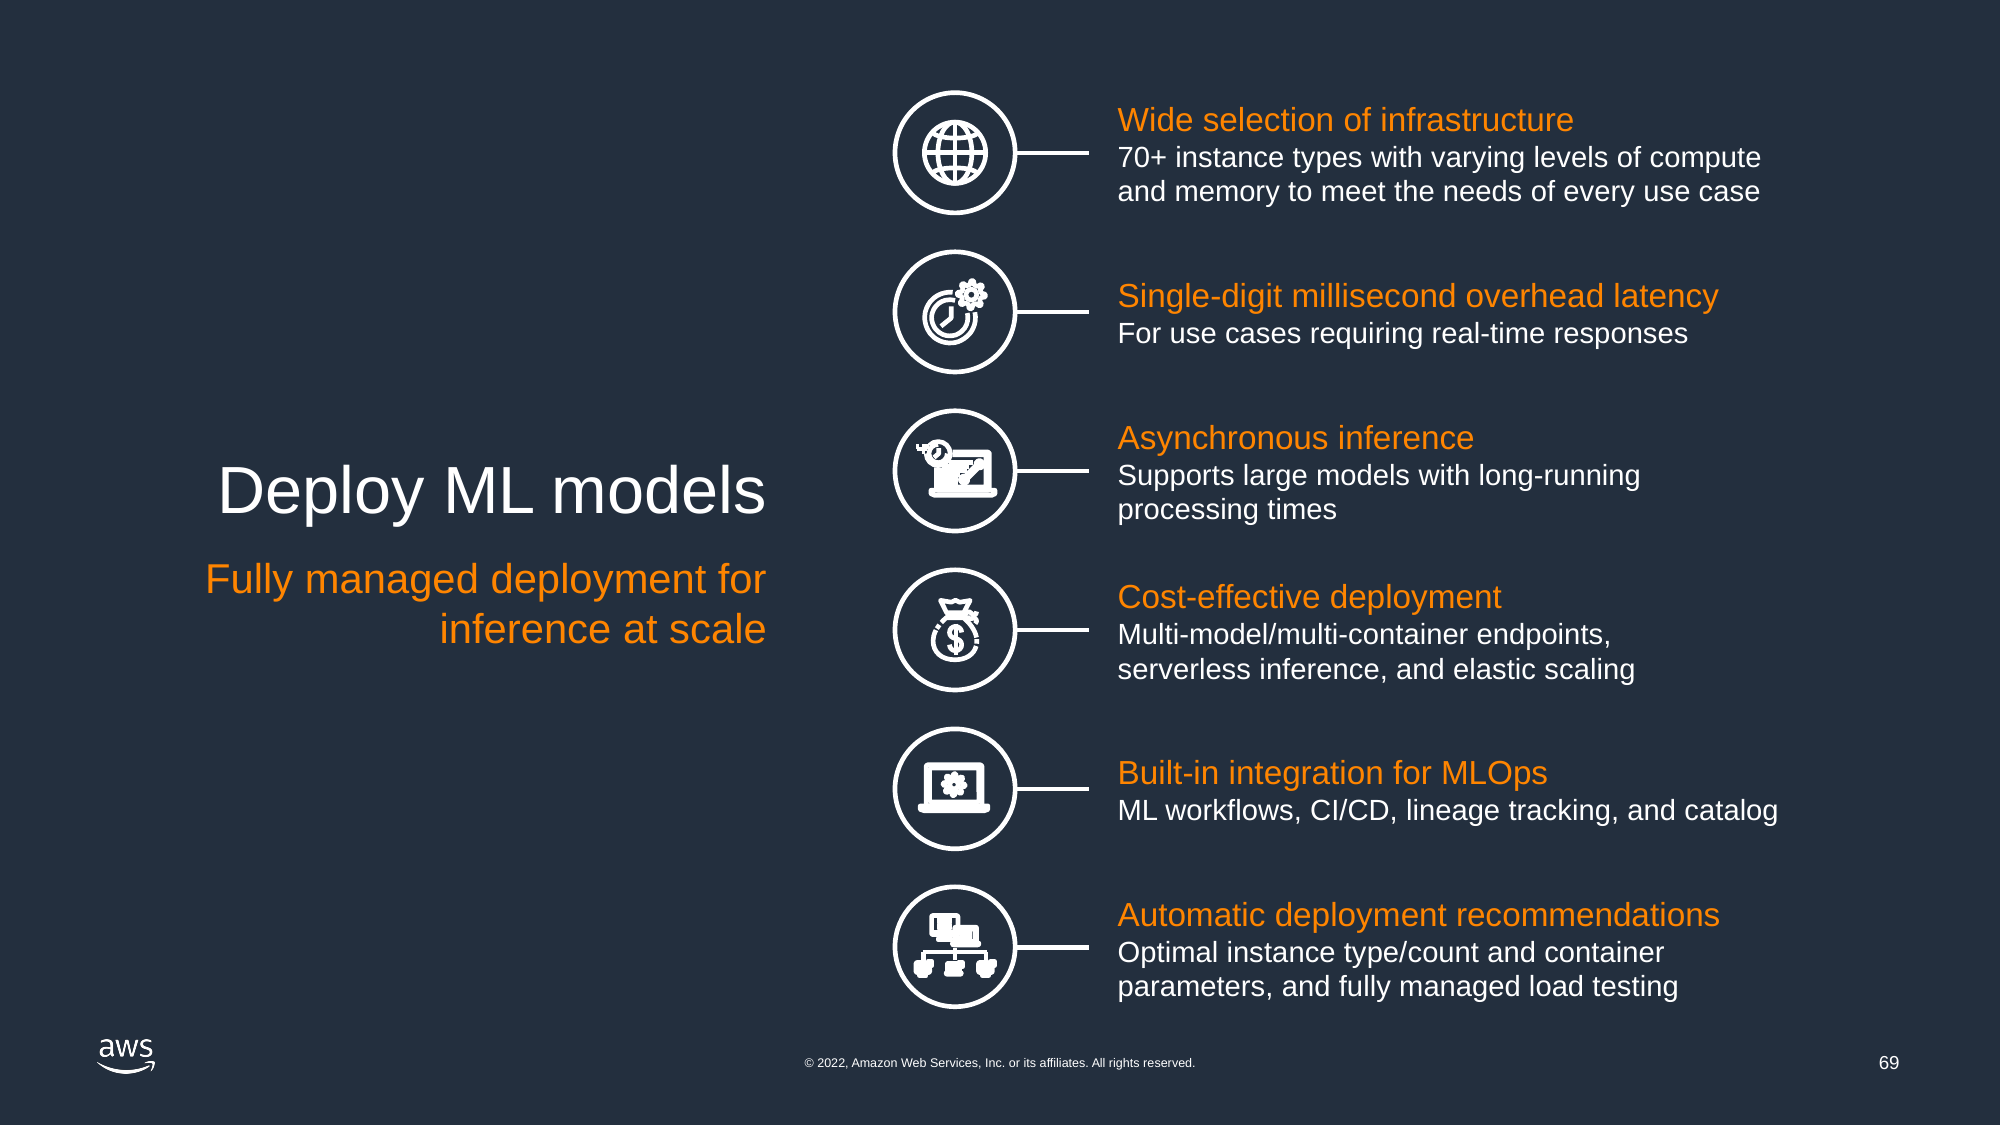

Wide selection of infrastructure
70+ instance types with varying levels of compute and memory to meet the needs of every use case

Single-digit millisecond overhead latency
For use cases requiring real-time responses

Asynchronous inference
Supports large models with long-running
processing times

Cost-effective deployment
Multi-model/multi-container endpoints,
serverless inference, and elastic scaling

Built-in integration for MLOps
ML workflows, CI/CD, lineage tracking, and catalog
Automatic deployment recommendations
Optimal instance type/count and container parameters, and fully managed load testing

Deploy ML models
Fully managed deployment for inference at scale
69